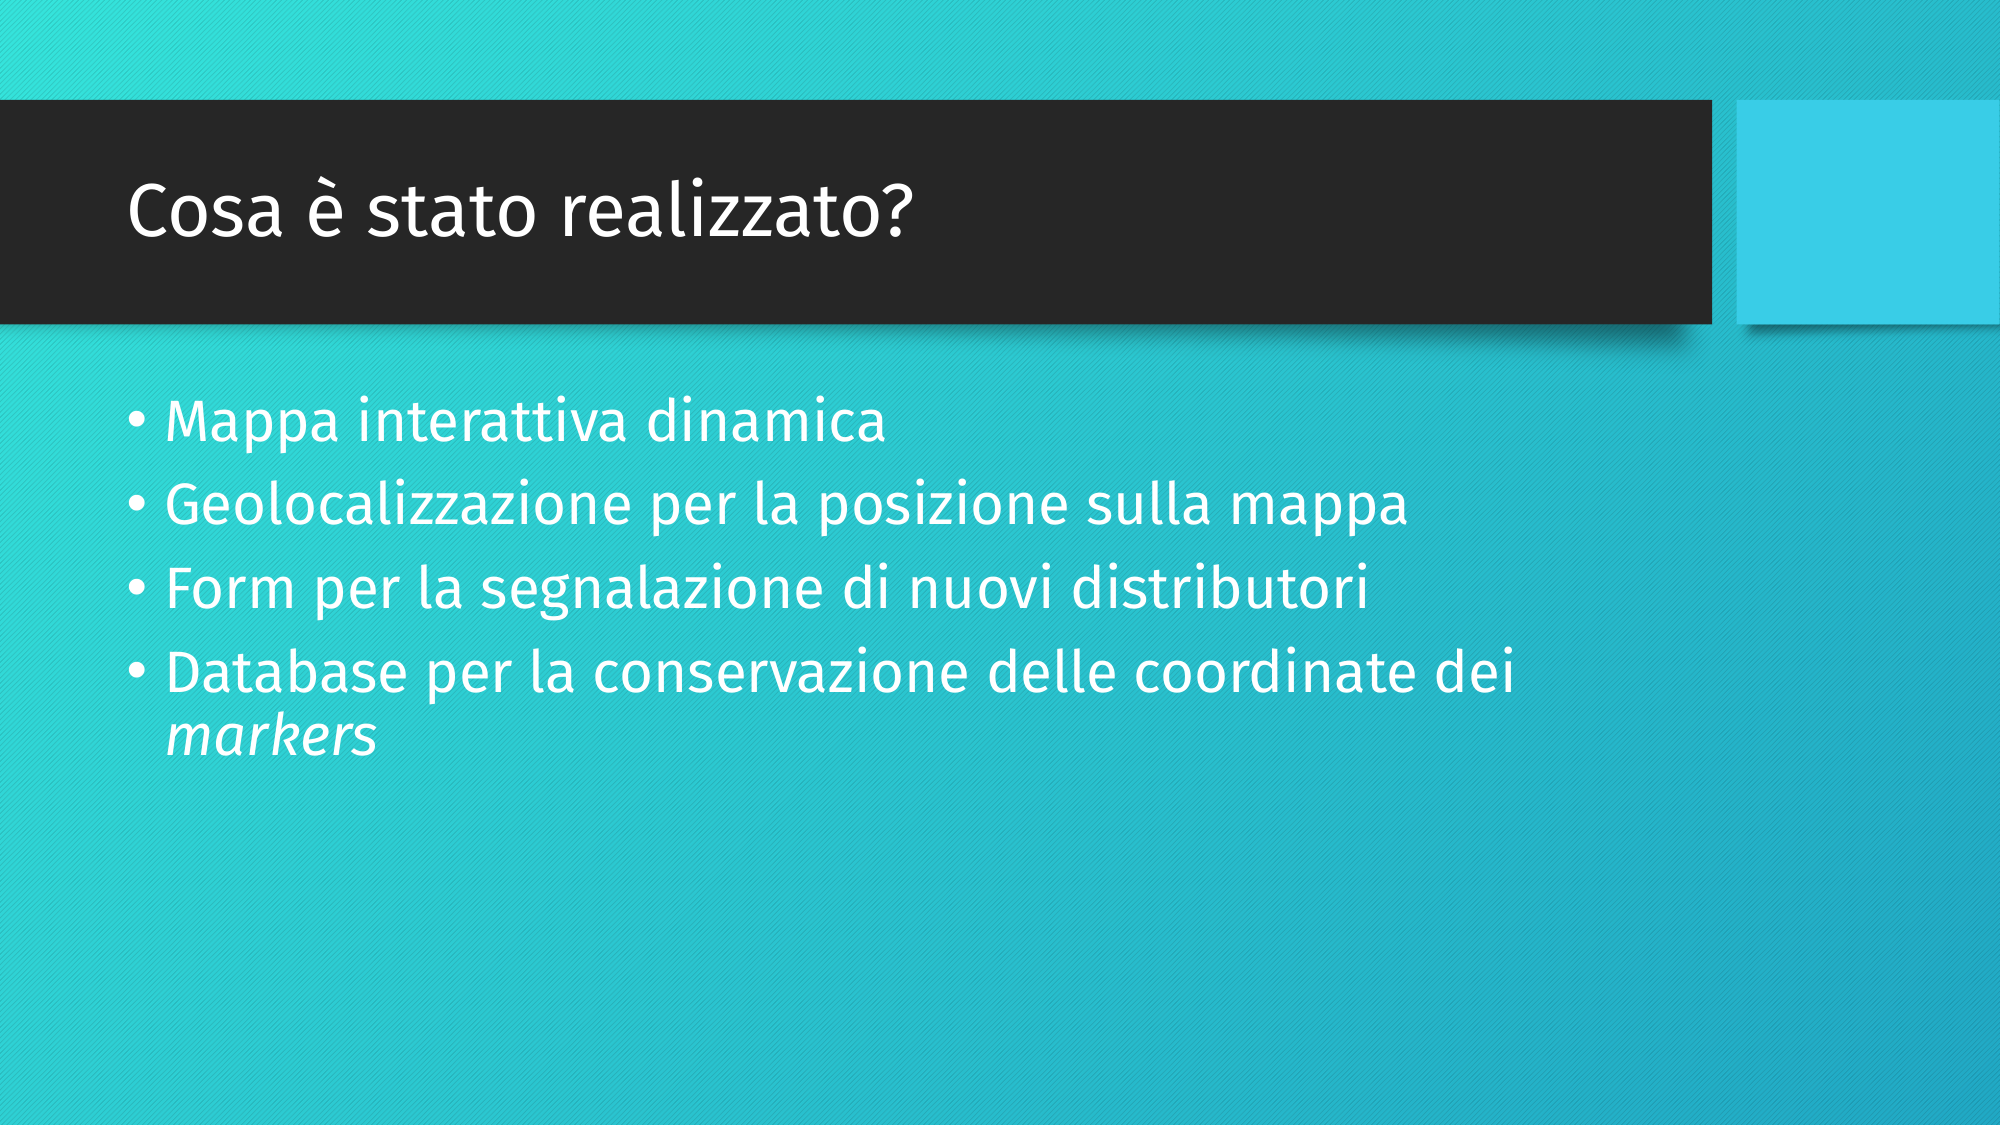

# Cosa è stato realizzato?
Mappa interattiva dinamica
Geolocalizzazione per la posizione sulla mappa
Form per la segnalazione di nuovi distributori
Database per la conservazione delle coordinate dei markers